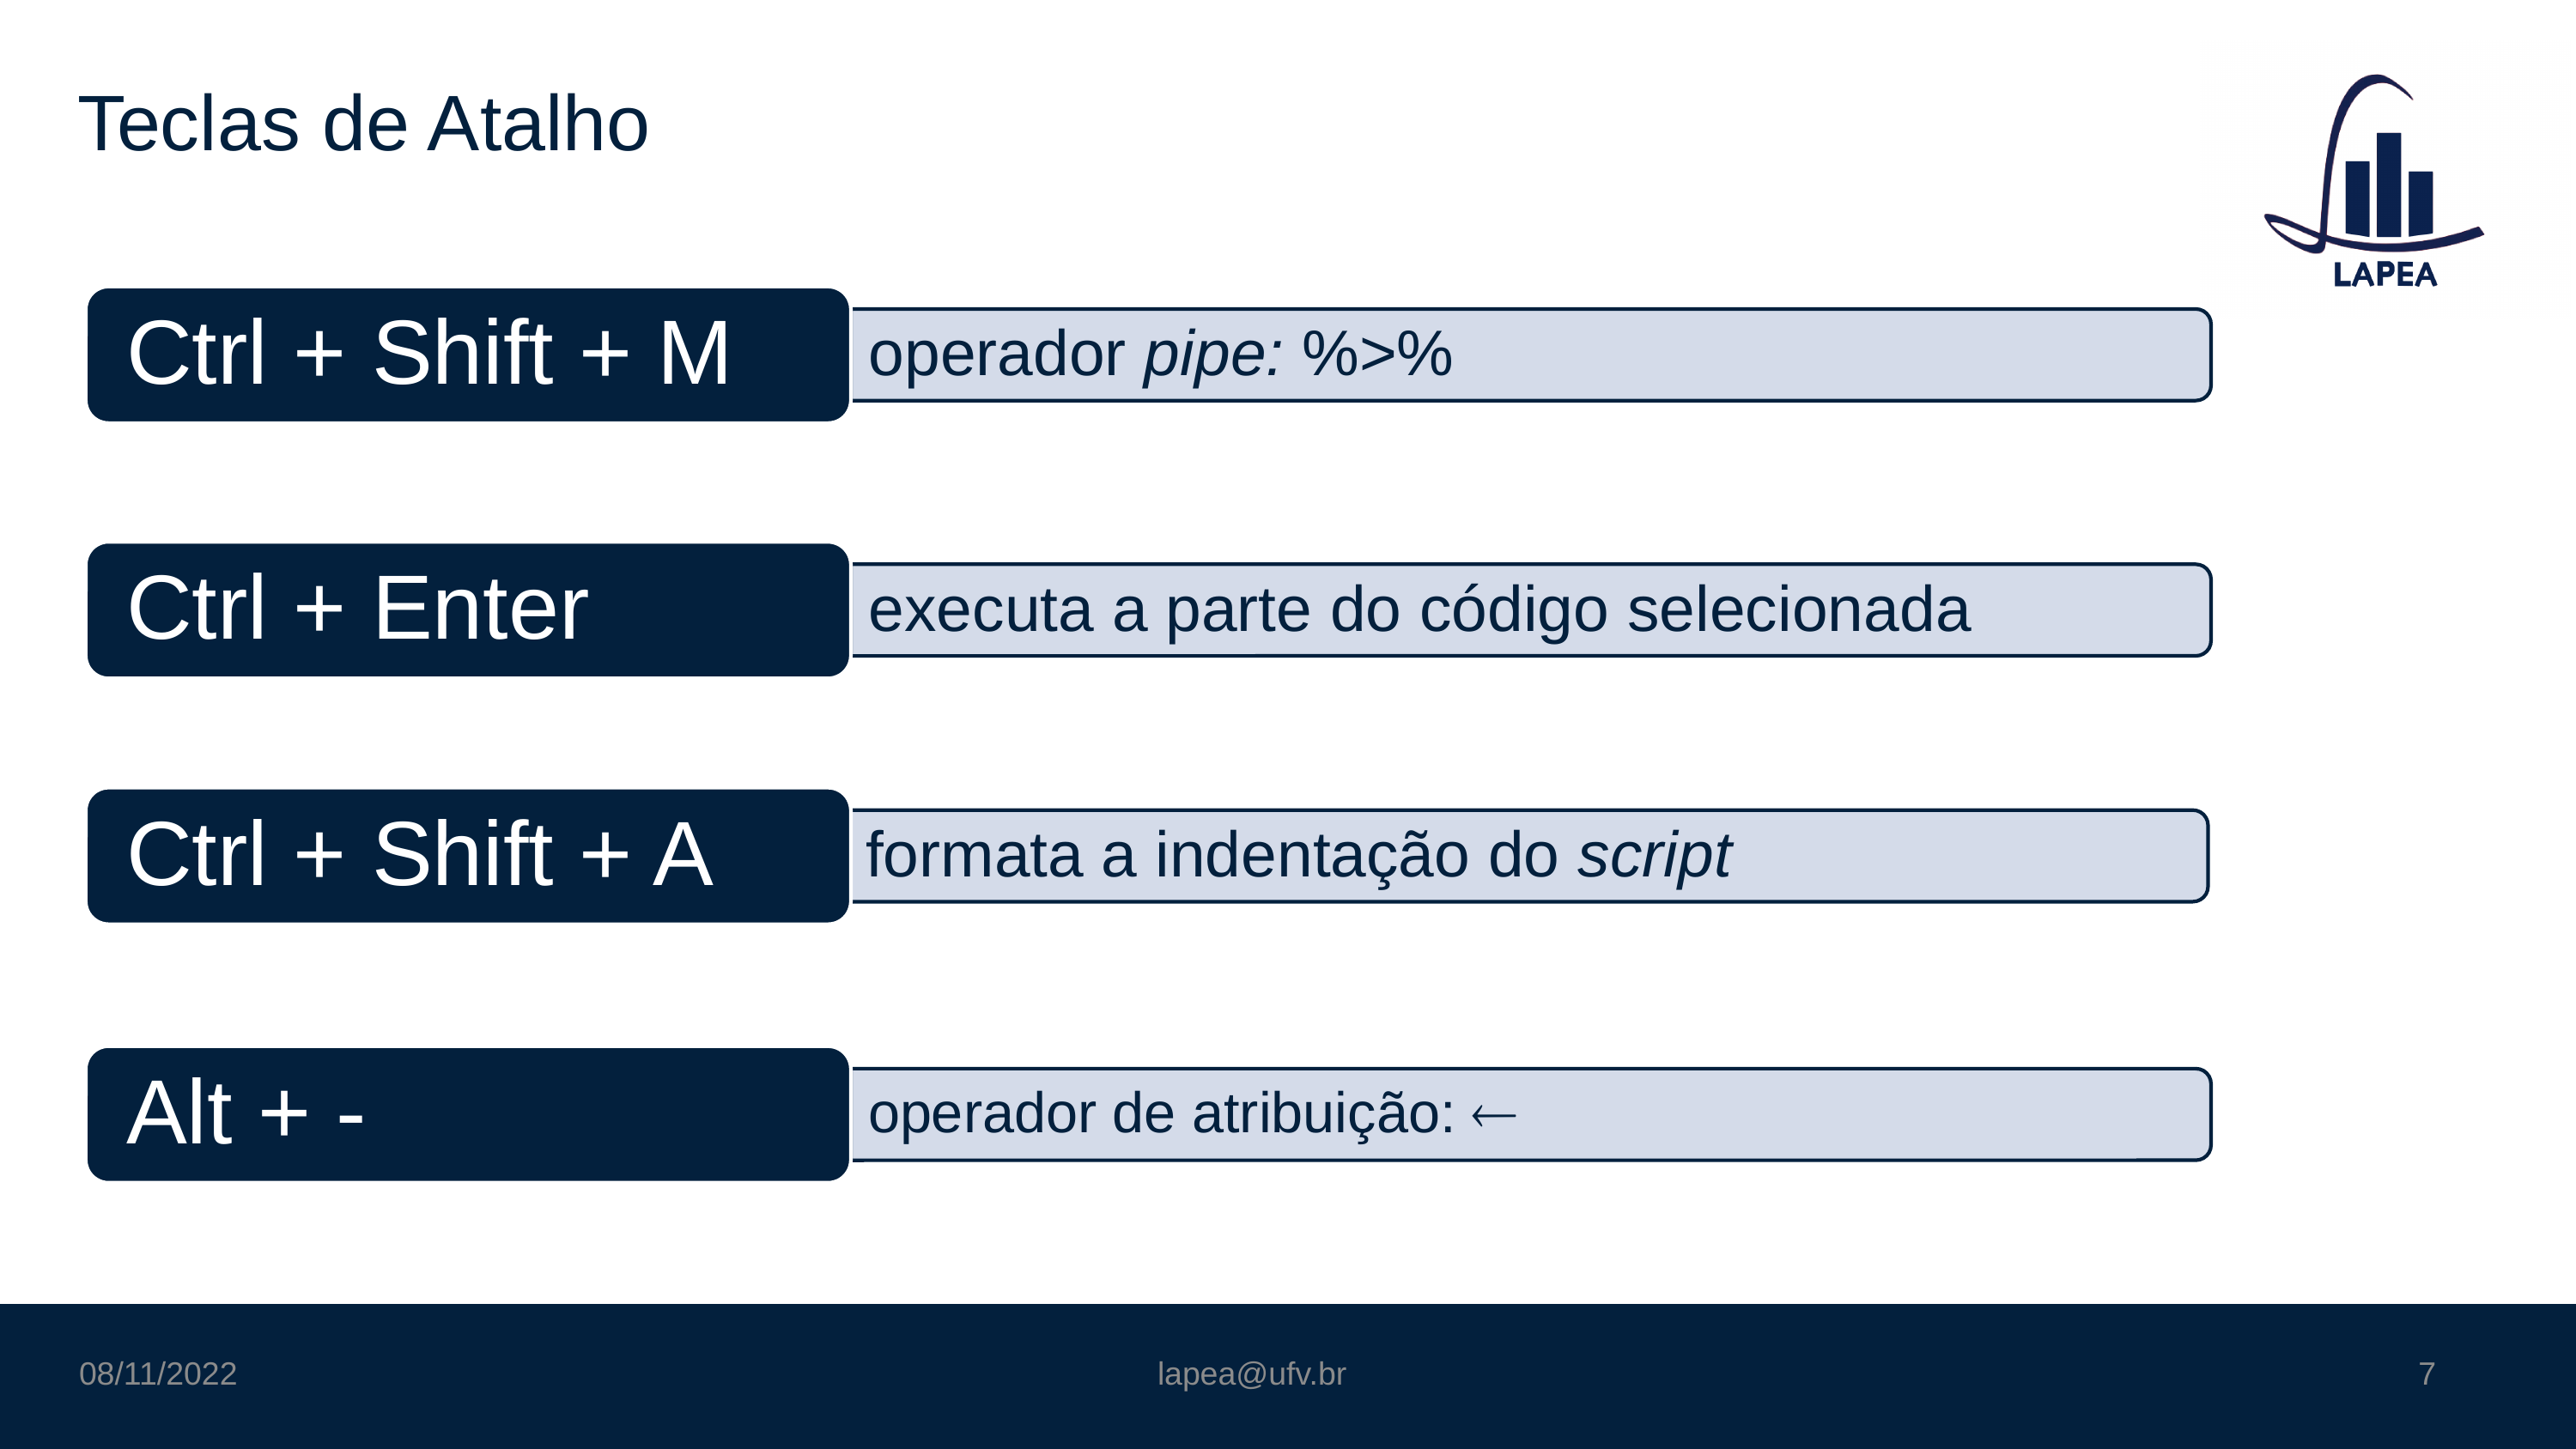

# Teclas de Atalho
operador pipe: %>%
Ctrl + Shift + M
executa a parte do código selecionada
Ctrl + Enter
formata a indentação do script
Ctrl + Shift + A
operador de atribuição: ←­
Alt + -
08/11/2022
lapea@ufv.br
7